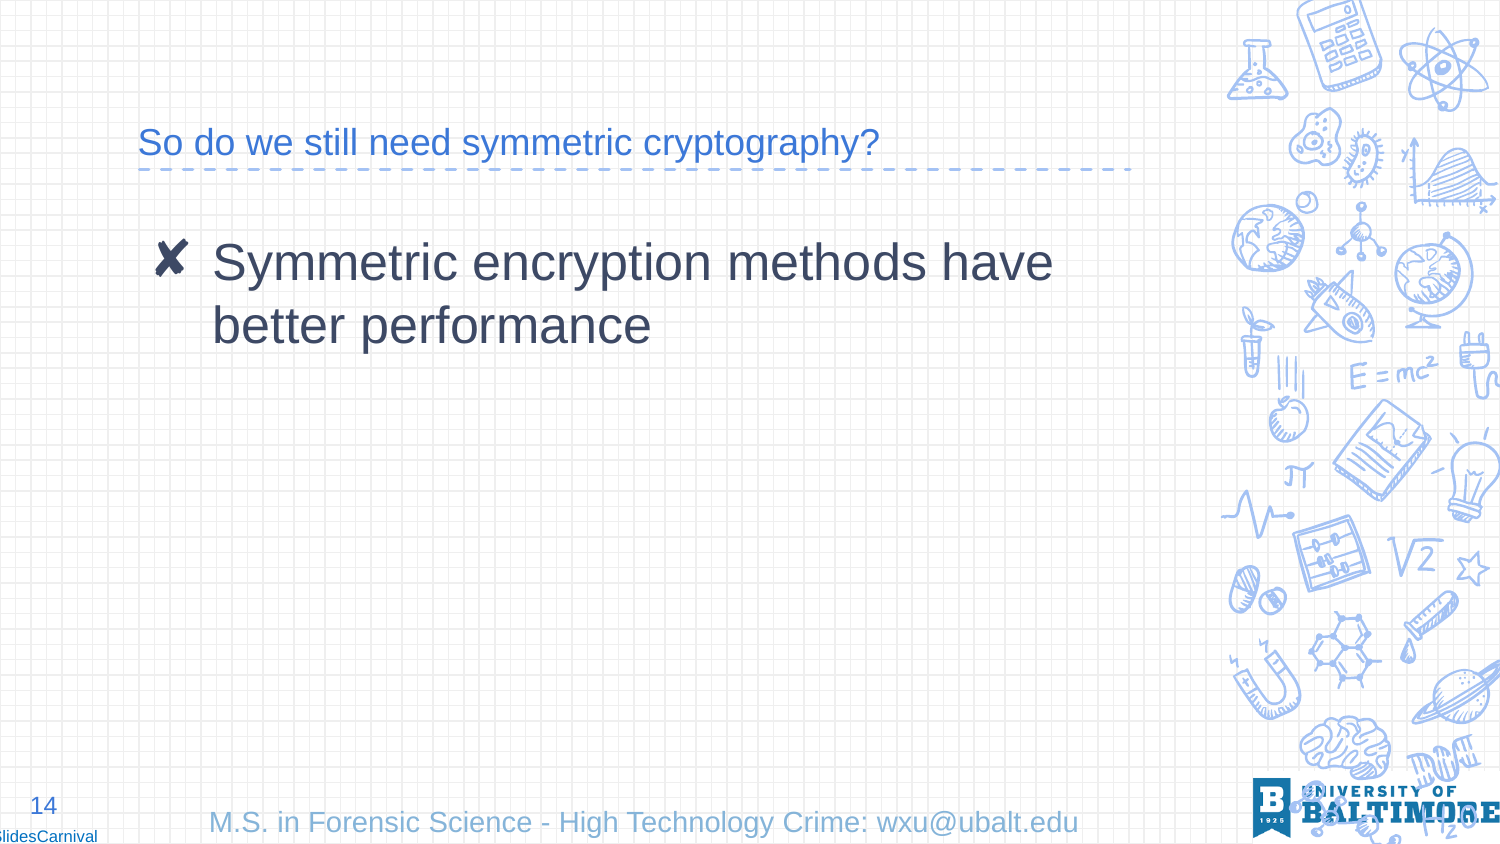

# So do we still need symmetric cryptography?
Symmetric encryption methods have better performance

14